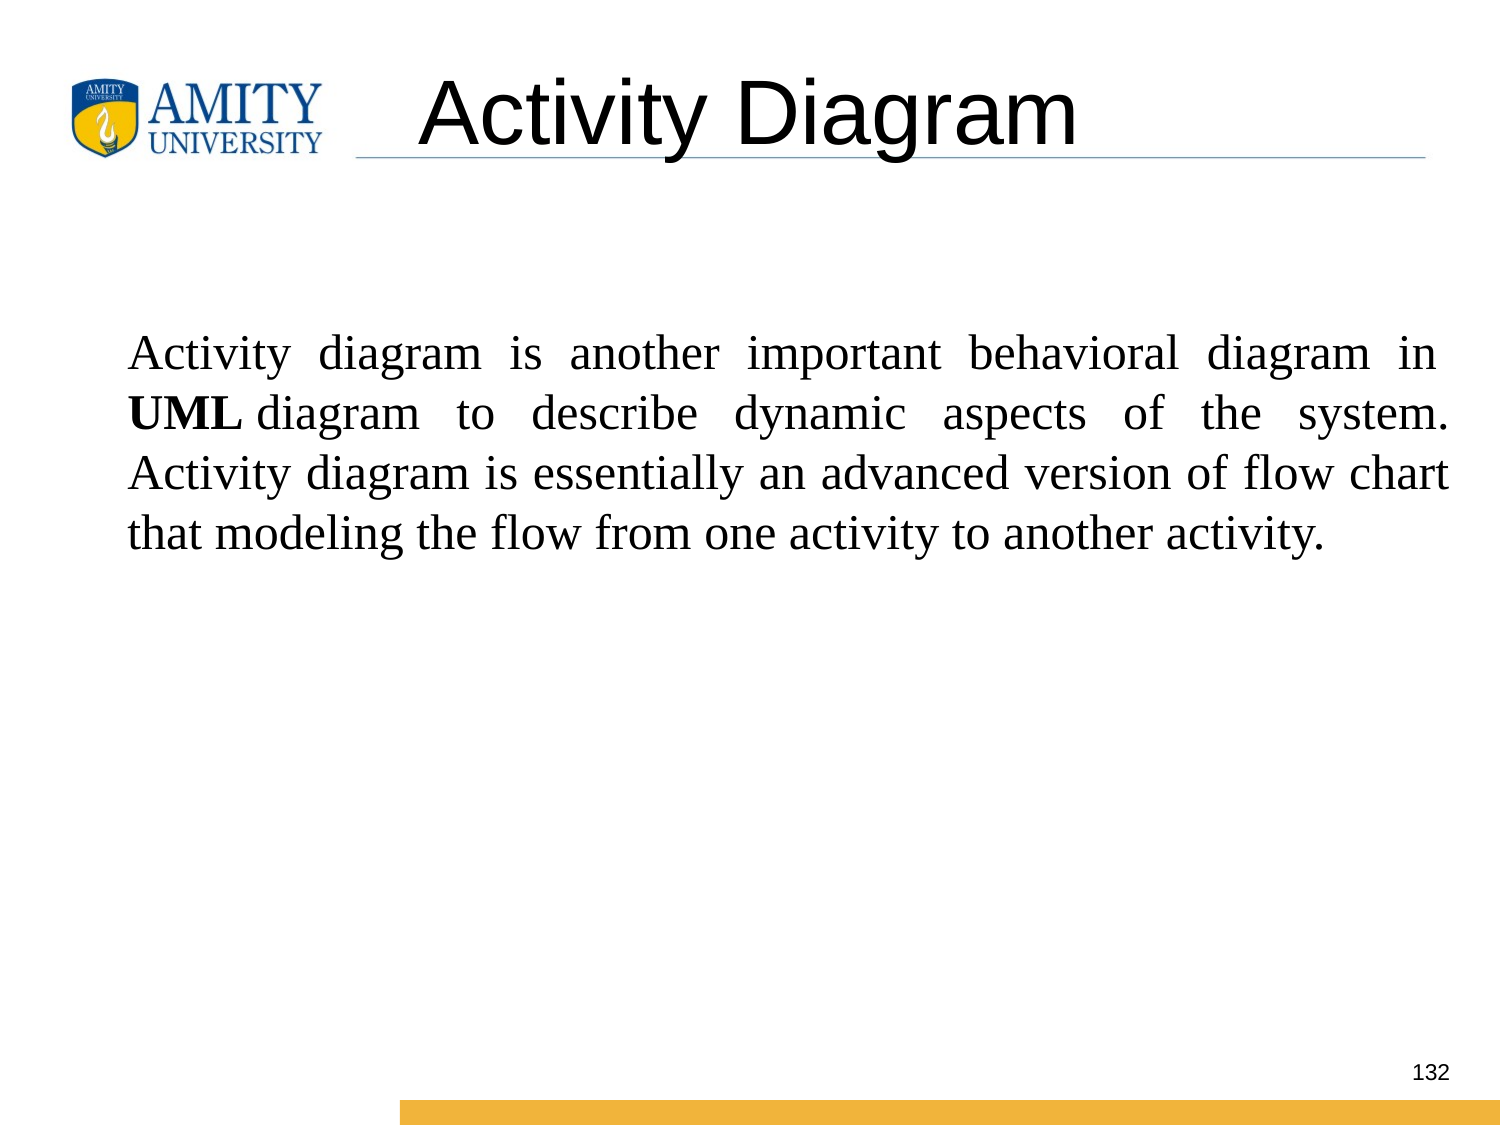

# Activity Diagram
Activity diagram is another important behavioral diagram in UML diagram to describe dynamic aspects of the system. Activity diagram is essentially an advanced version of flow chart that modeling the flow from one activity to another activity.
132